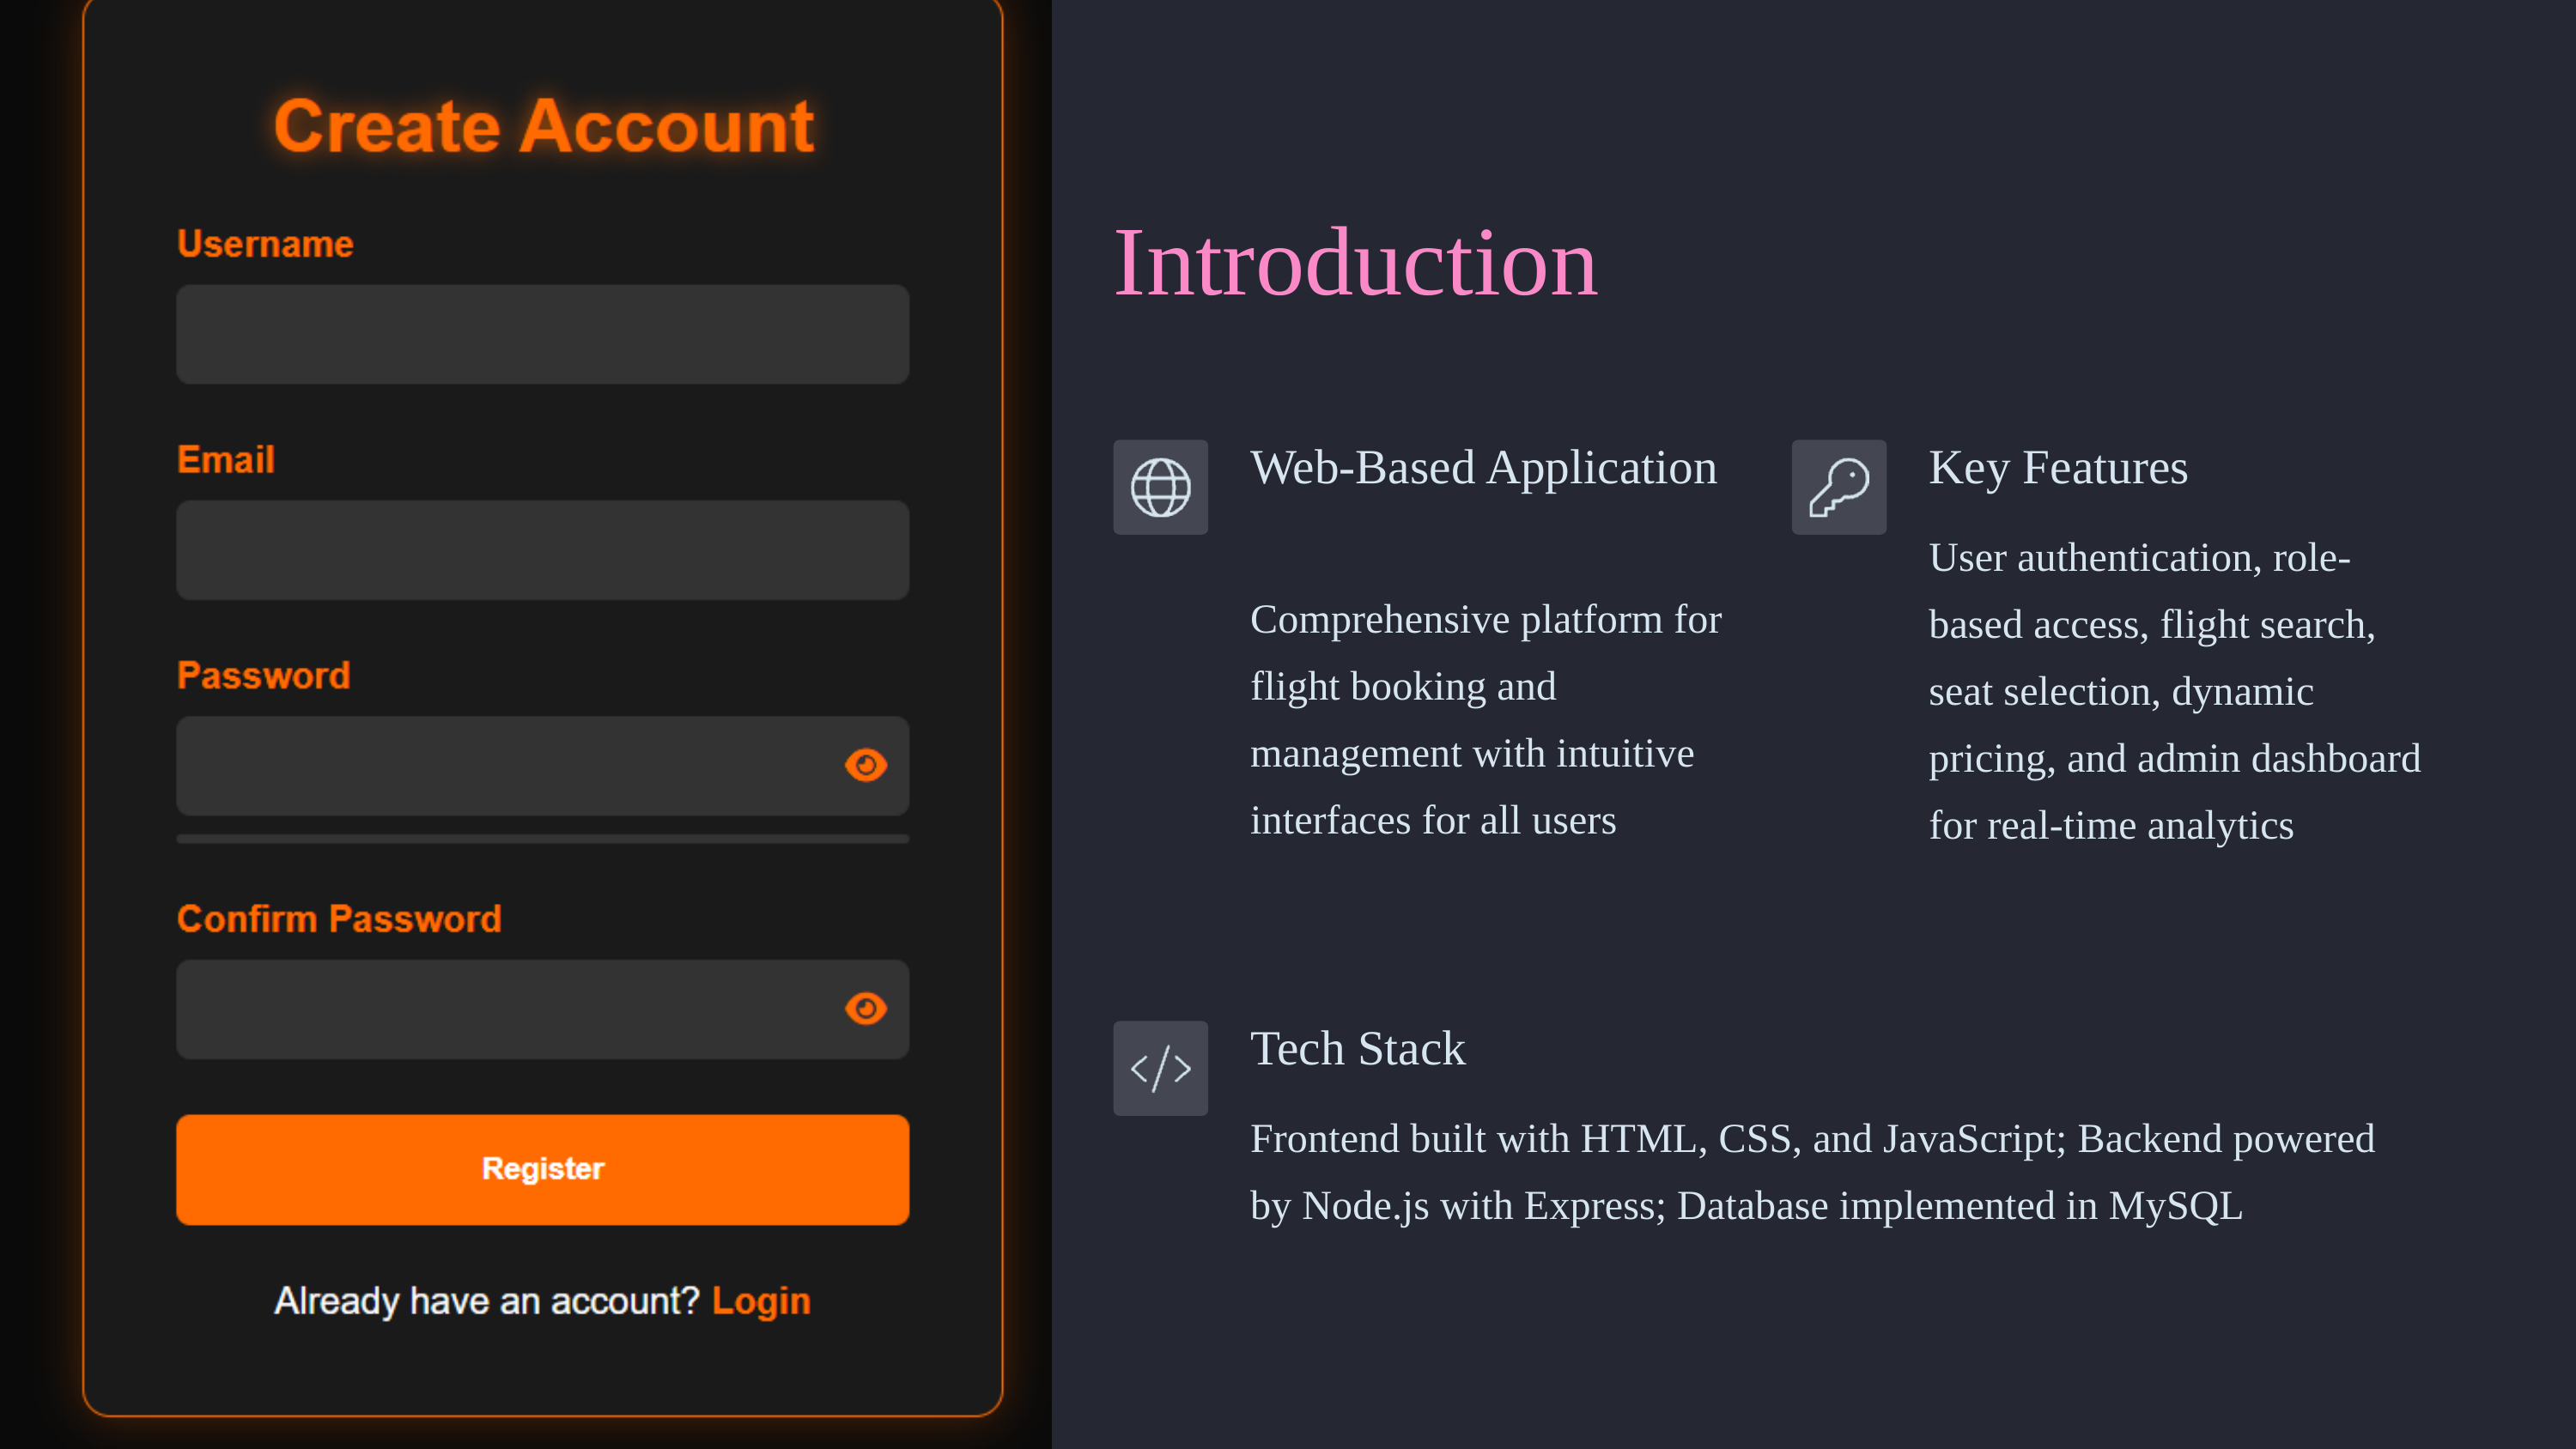

Introduction

Web-Based Application

Key Features

User authentication, role-based access, flight search, seat selection, dynamic pricing, and admin dashboard for real-time analytics

Comprehensive platform for flight booking and management with intuitive interfaces for all users

Tech Stack

Frontend built with HTML, CSS, and JavaScript; Backend powered by Node.js with Express; Database implemented in MySQL